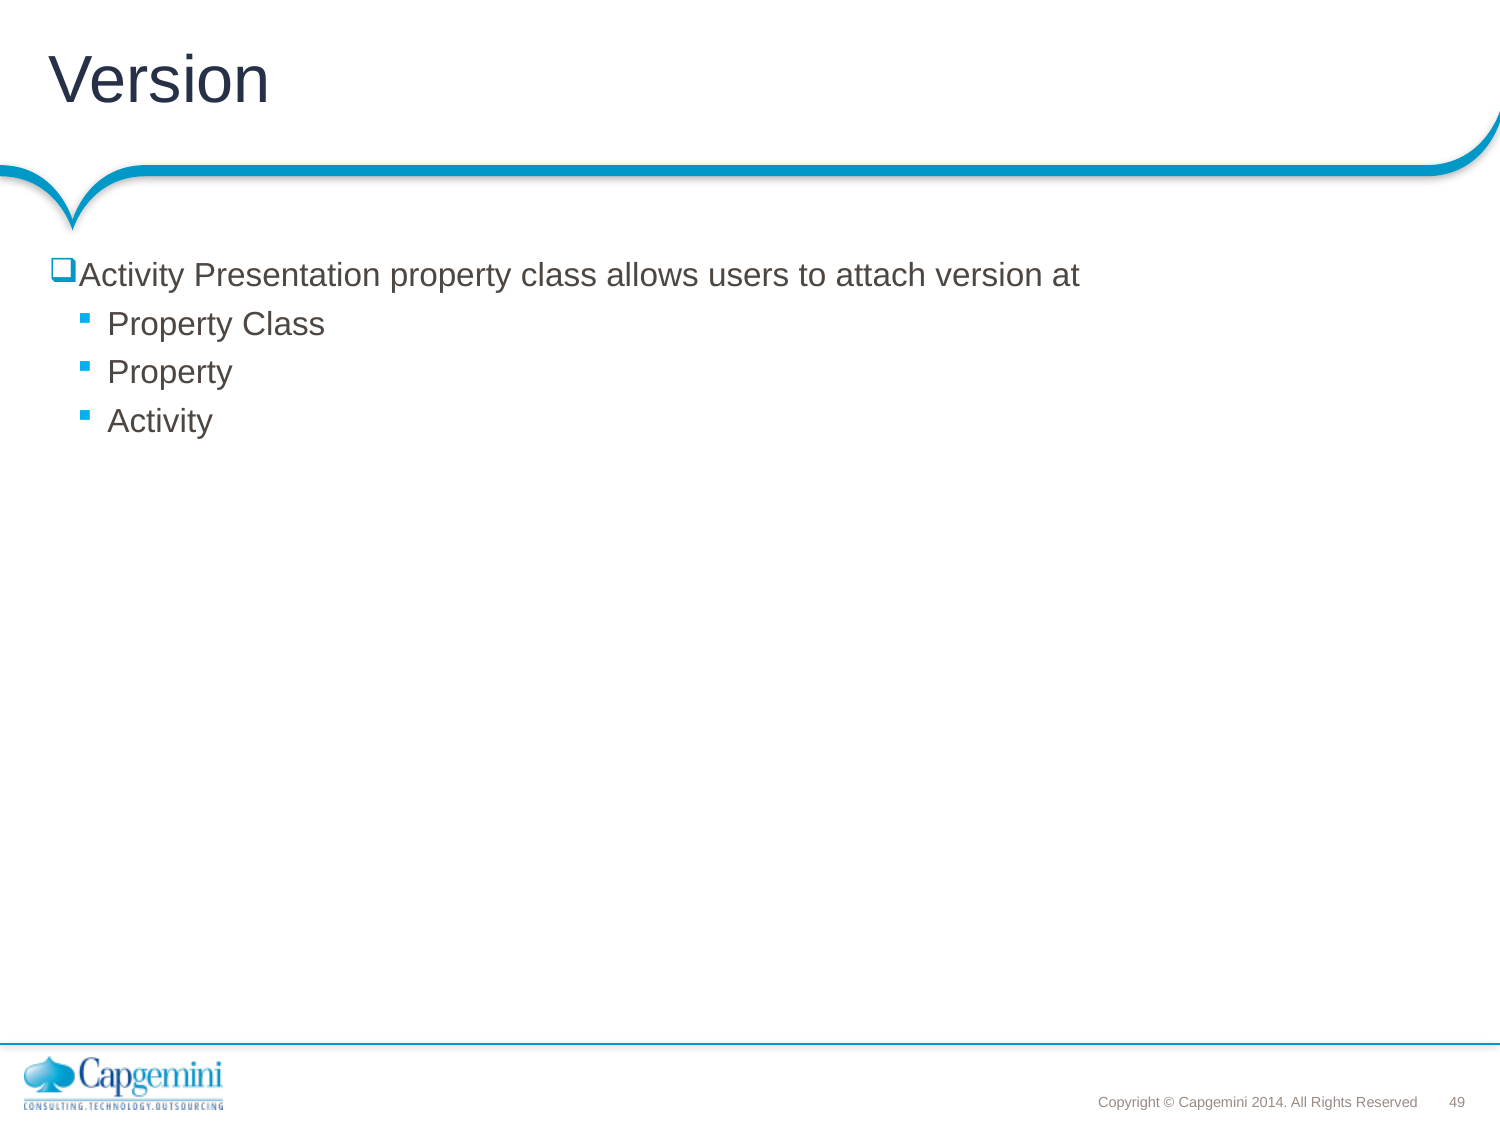

# Version
Activity Presentation property class allows users to attach version at
Property Class
Property
Activity